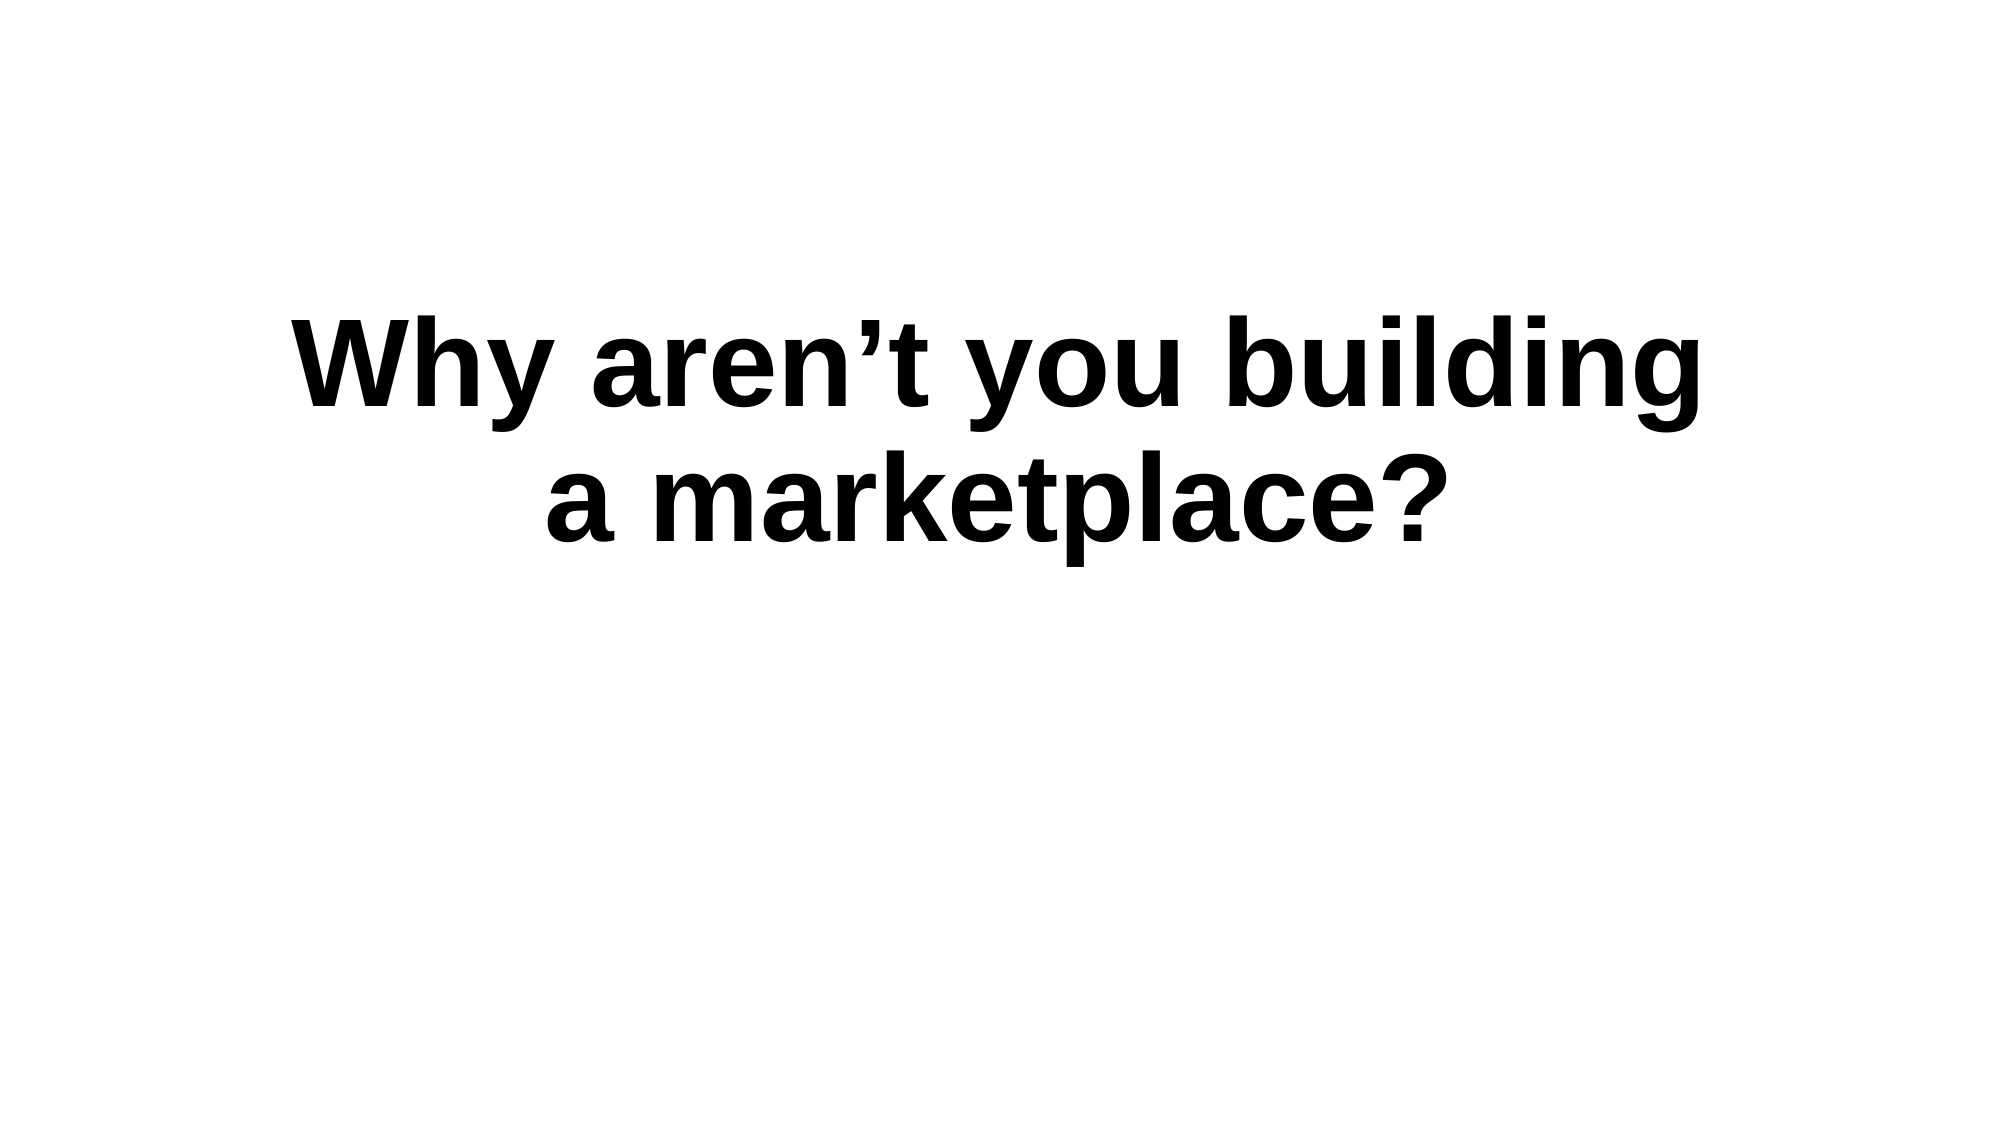

# Why aren’t you building a marketplace?